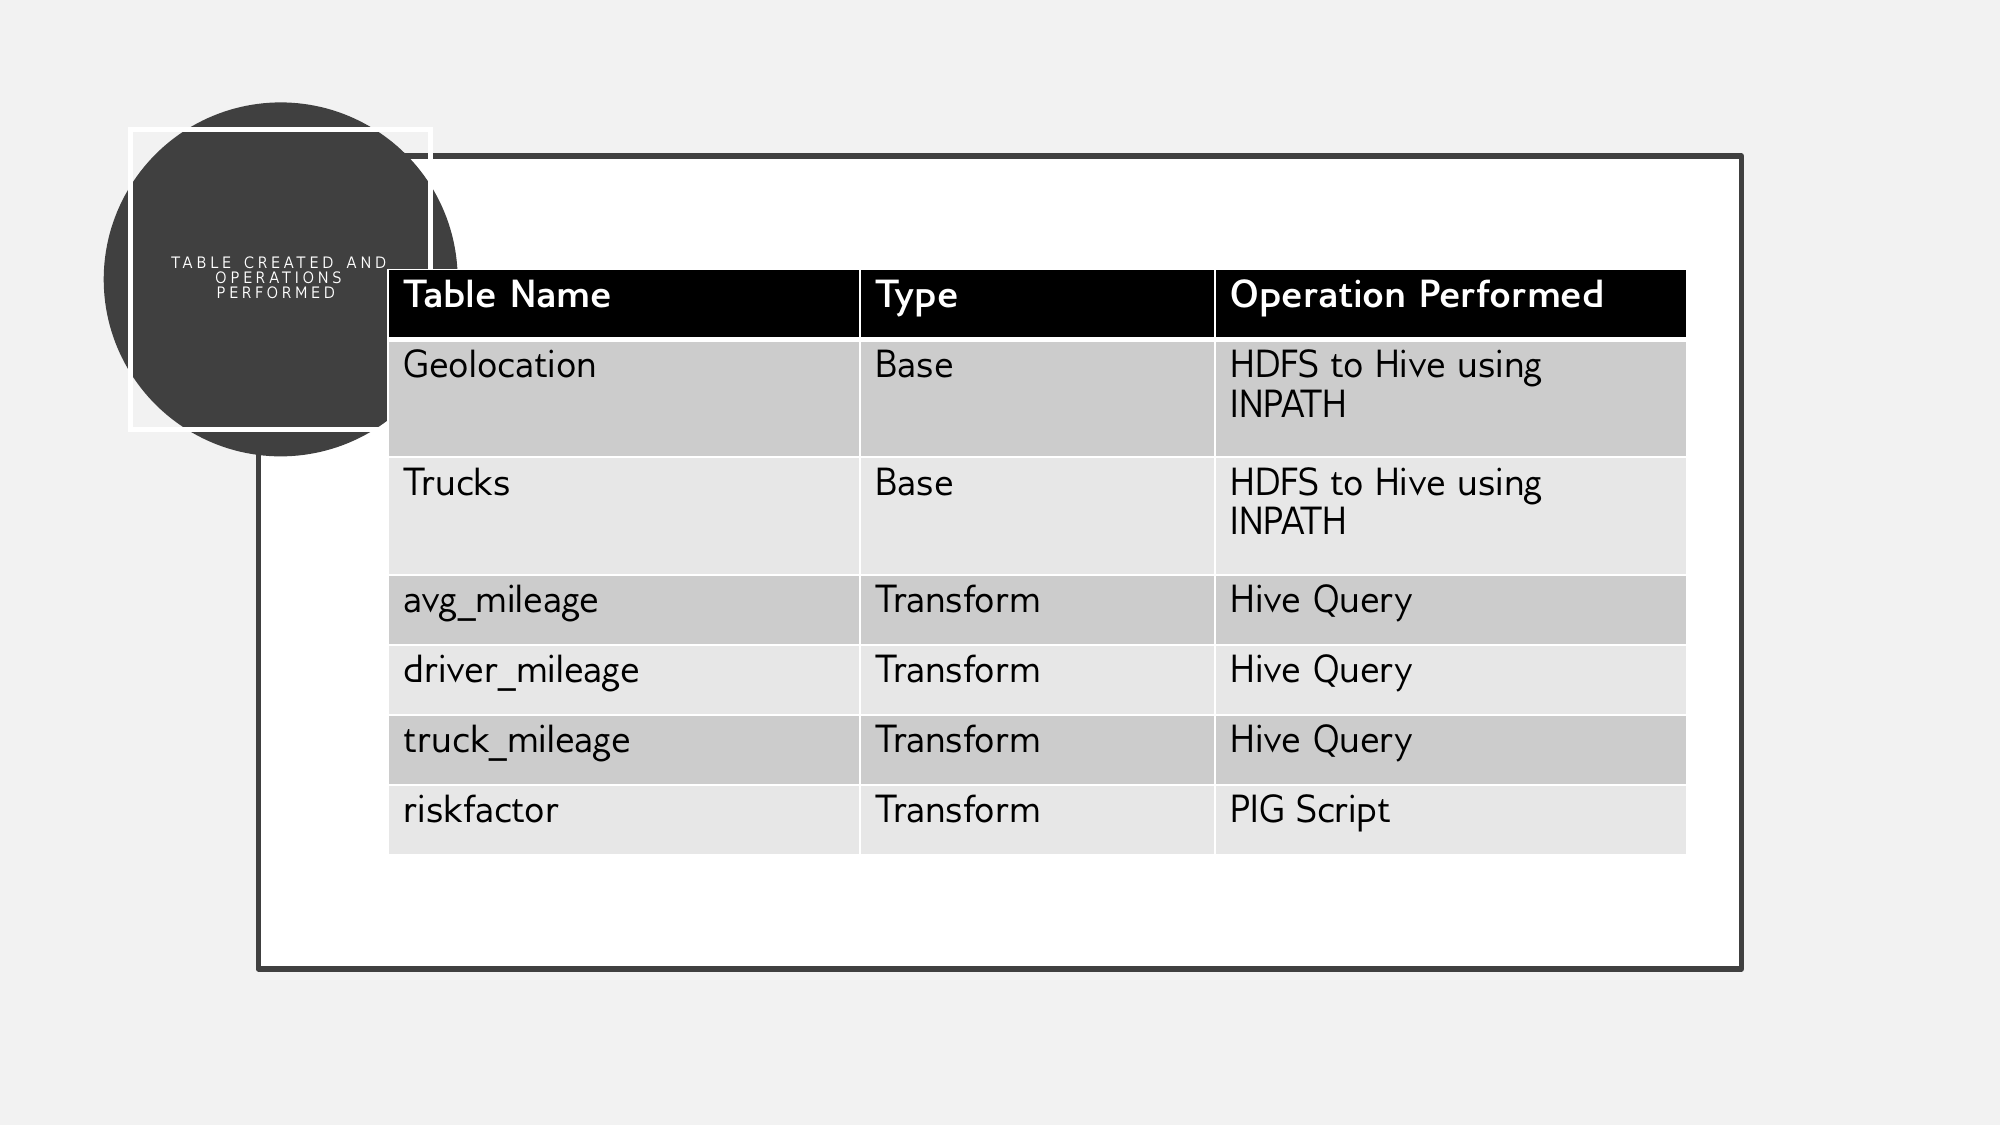

# Table created and operations performed

| Table Name | Type | Operation Performed |
| --- | --- | --- |
| Geolocation | Base | HDFS to Hive using INPATH |
| Trucks | Base | HDFS to Hive using INPATH |
| avg\_mileage | Transform | Hive Query |
| driver\_mileage | Transform | Hive Query |
| truck\_mileage | Transform | Hive Query |
| riskfactor | Transform | PIG Script |